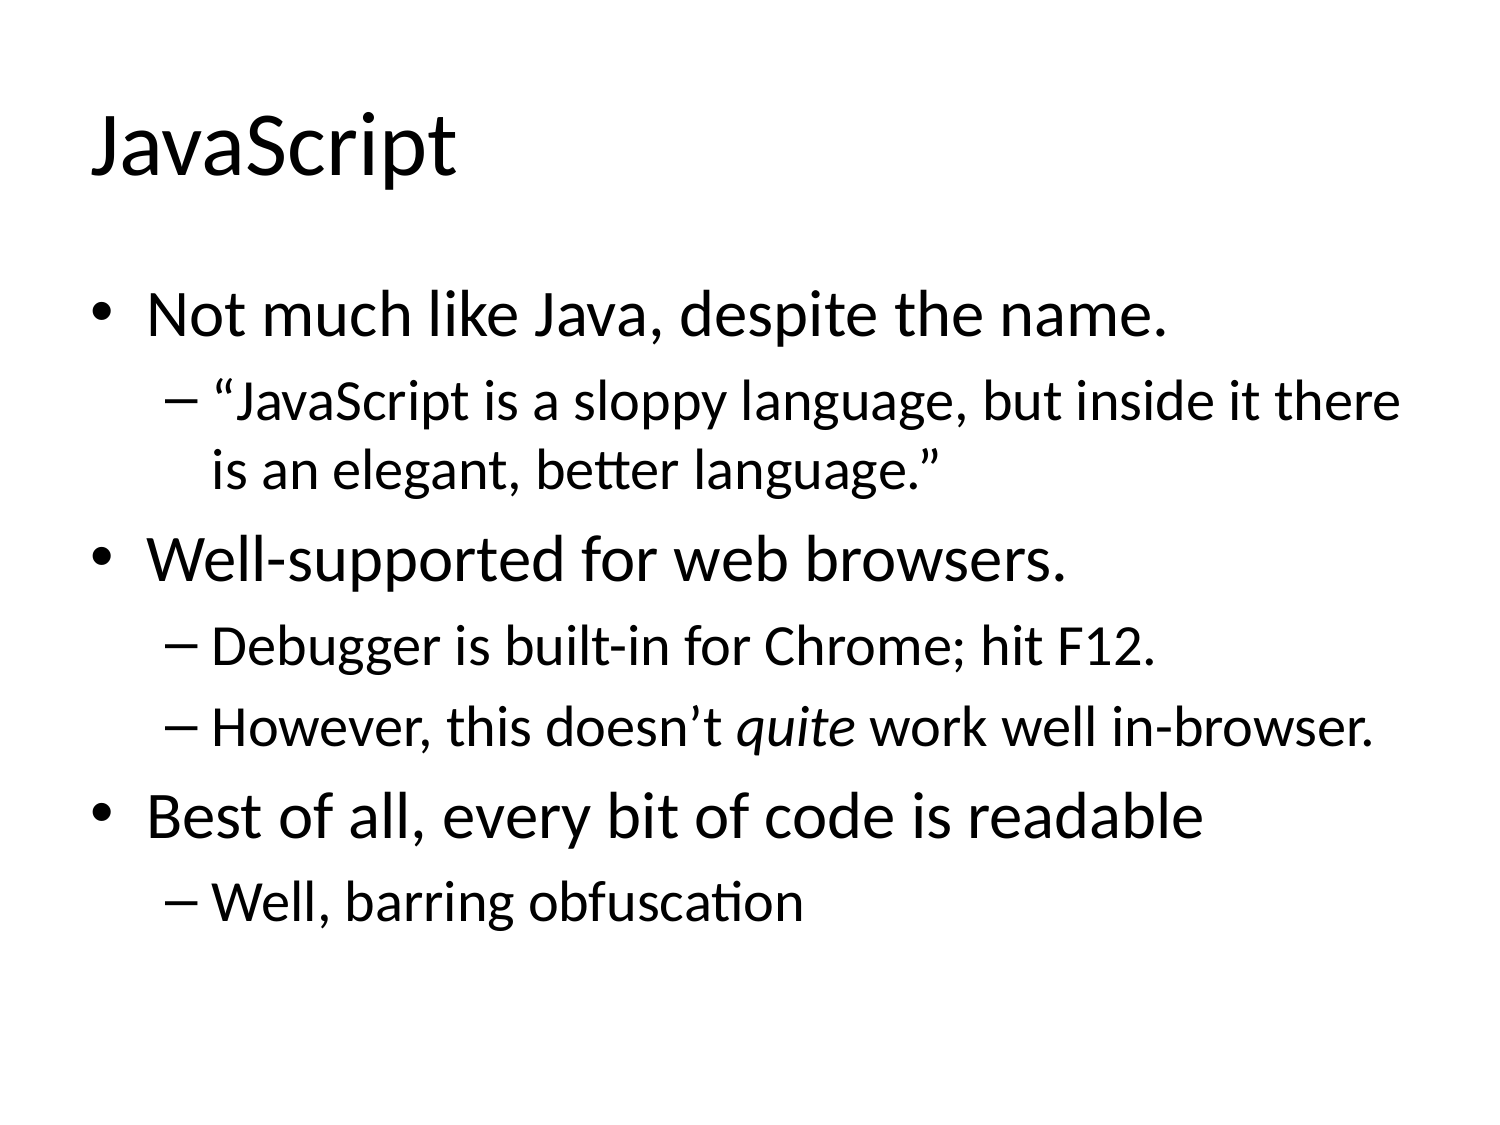

# JavaScript
Not much like Java, despite the name.
“JavaScript is a sloppy language, but inside it there is an elegant, better language.”
Well-supported for web browsers.
Debugger is built-in for Chrome; hit F12.
However, this doesn’t quite work well in-browser.
Best of all, every bit of code is readable
Well, barring obfuscation